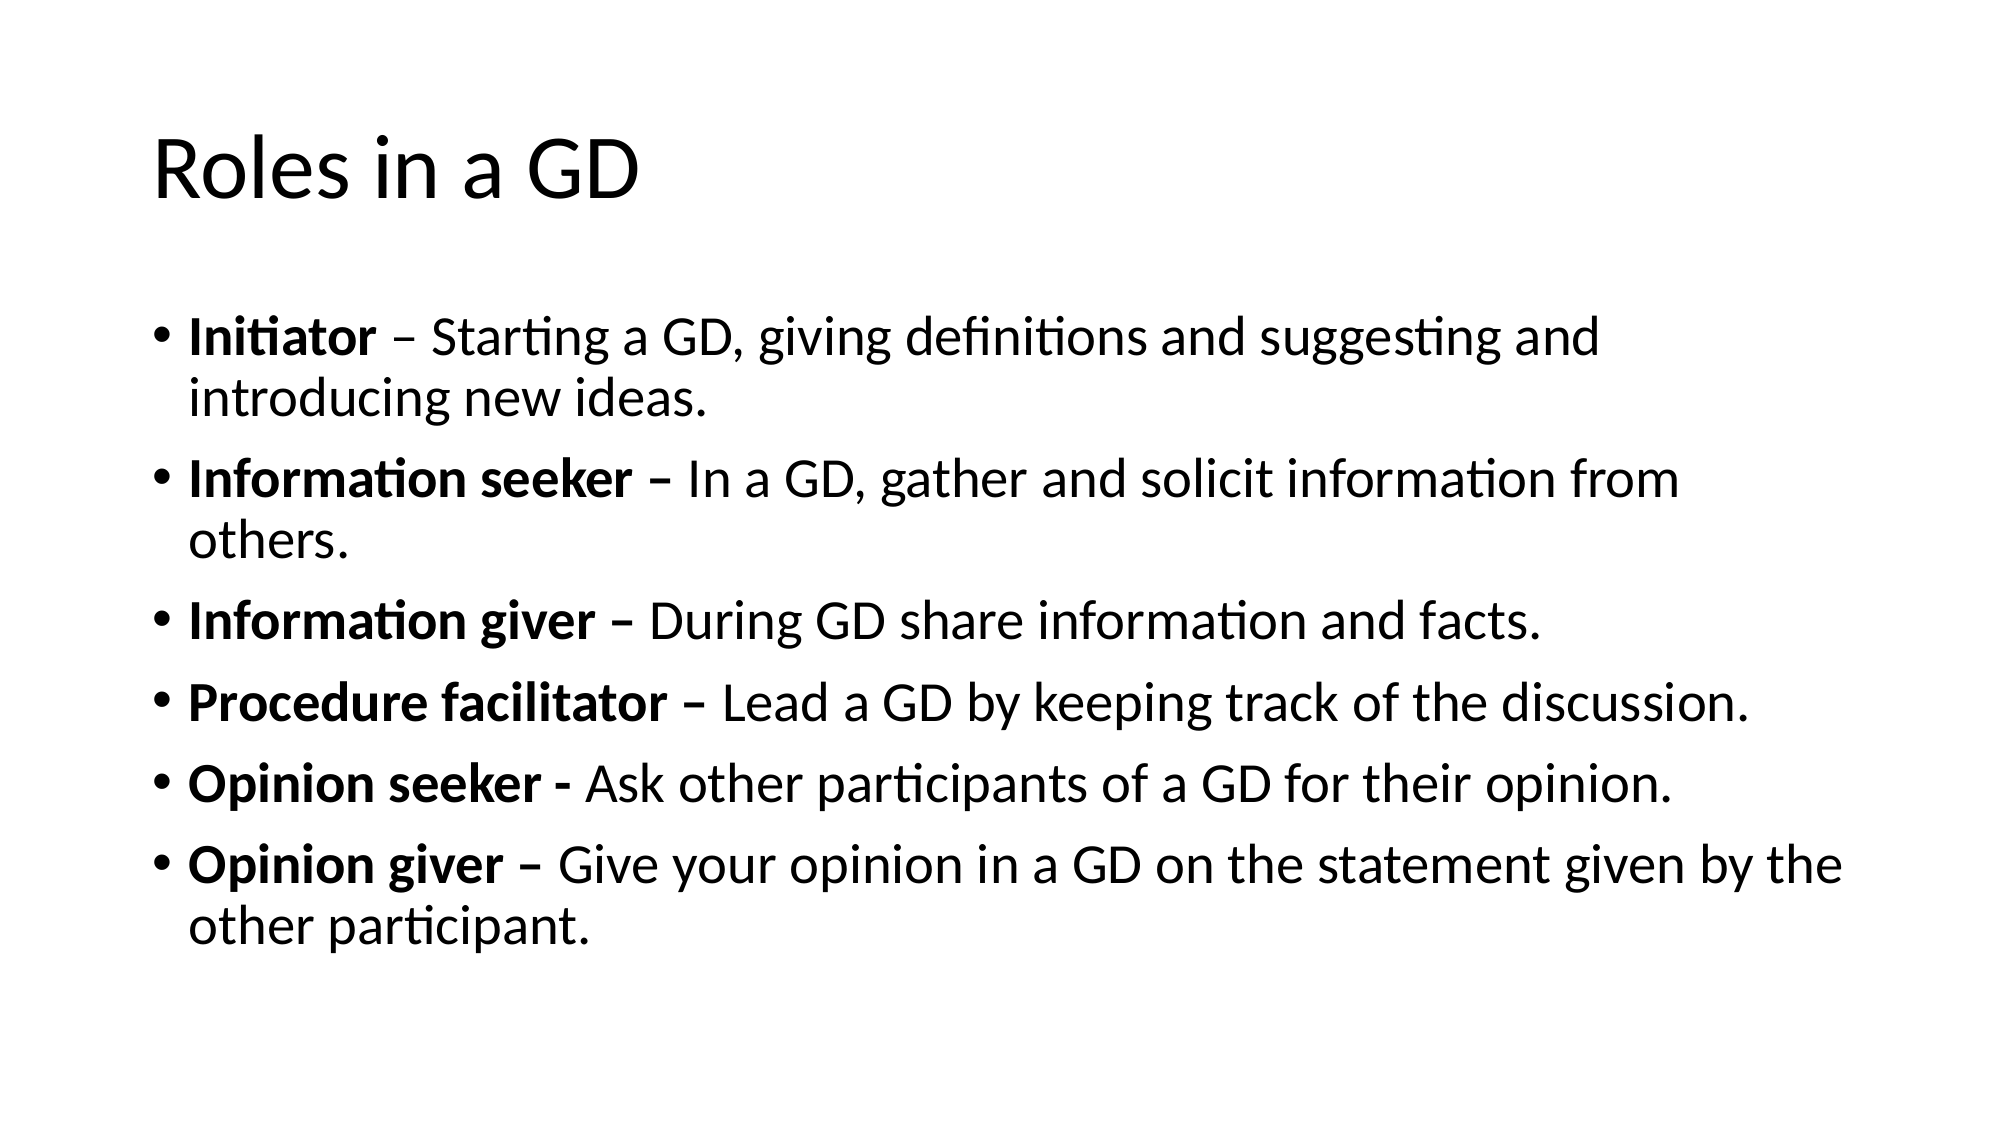

# Roles in a GD
Initiator – Starting a GD, giving definitions and suggesting and introducing new ideas.
Information seeker – In a GD, gather and solicit information from others.
Information giver – During GD share information and facts.
Procedure facilitator – Lead a GD by keeping track of the discussion.
Opinion seeker - Ask other participants of a GD for their opinion.
Opinion giver – Give your opinion in a GD on the statement given by the other participant.